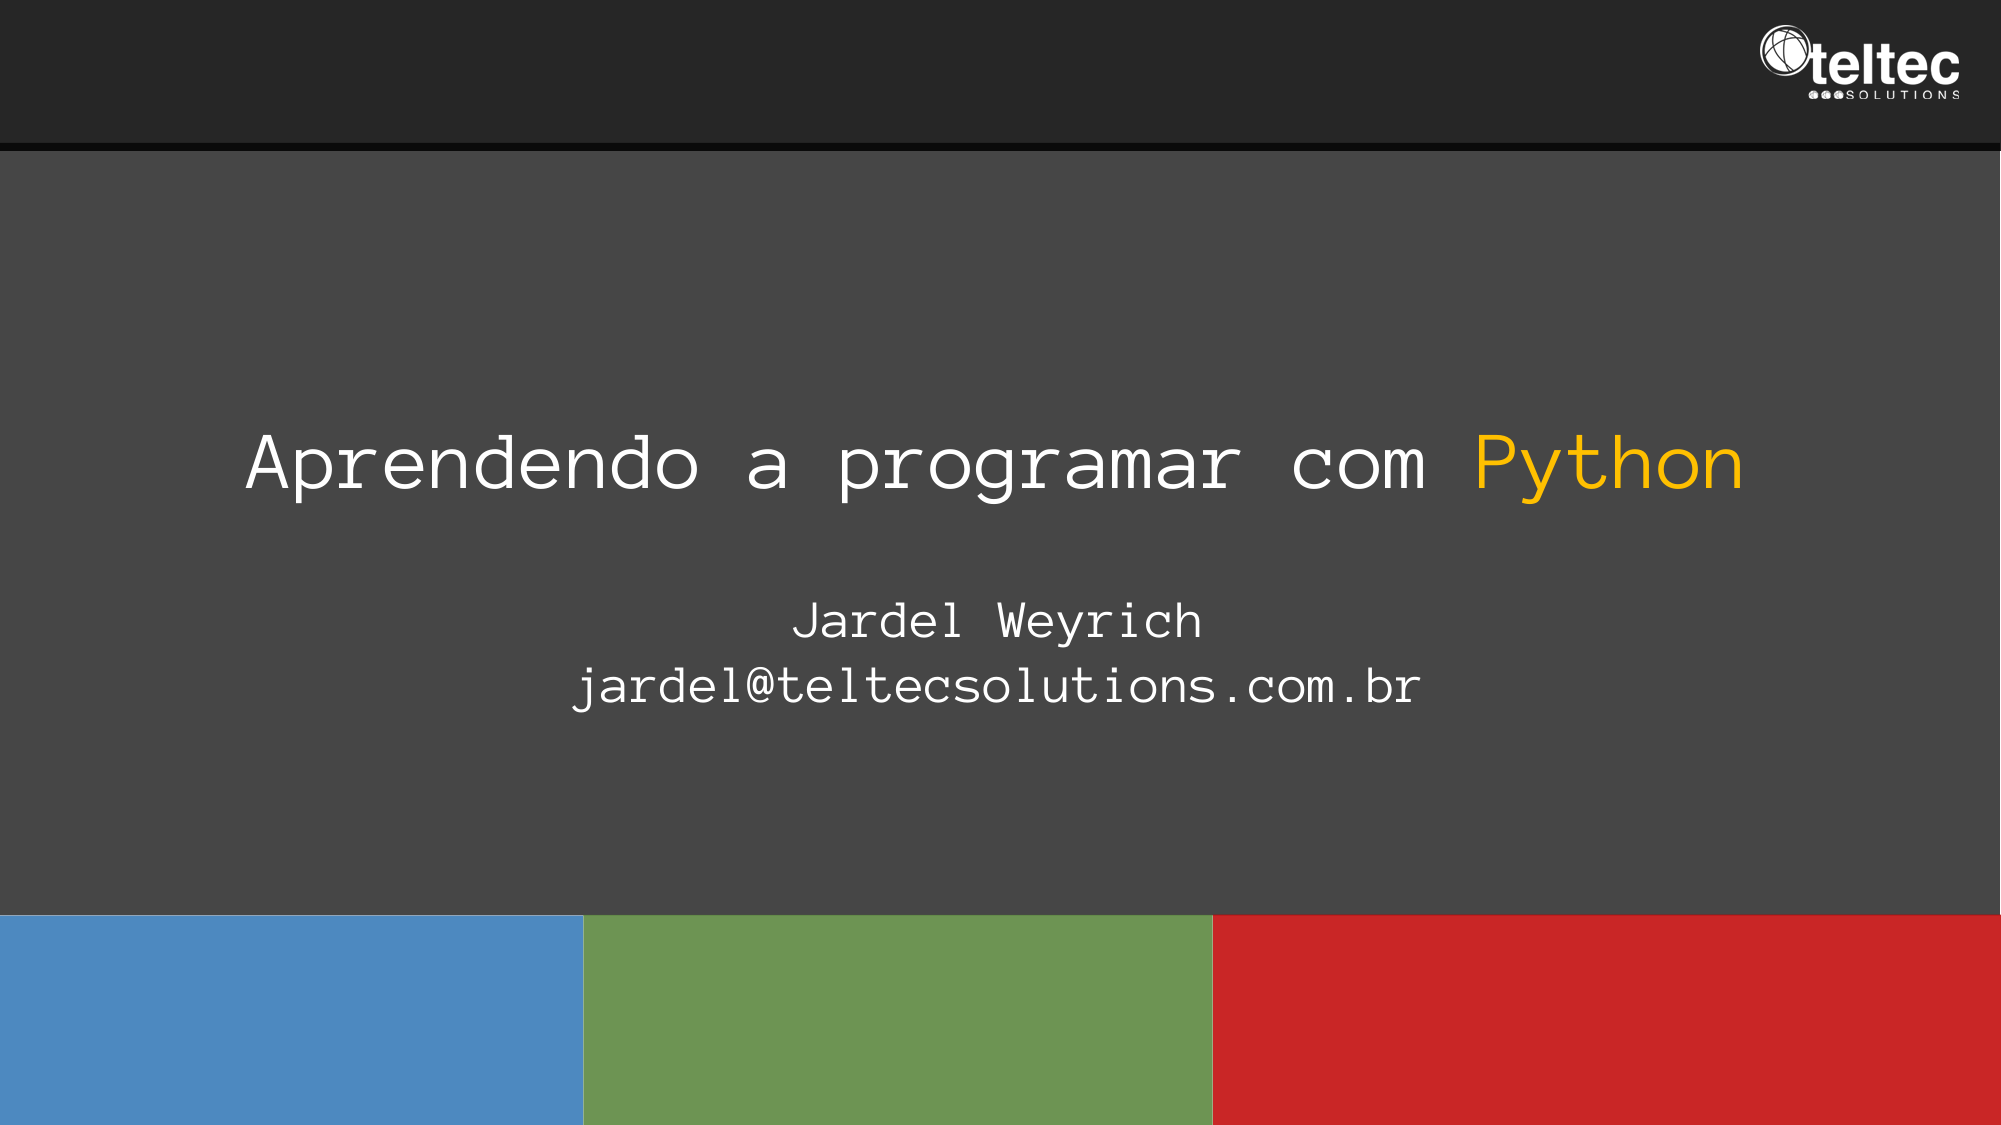

Aprendendo a programar com Python
Jardel Weyrich
jardel@teltecsolutions.com.br